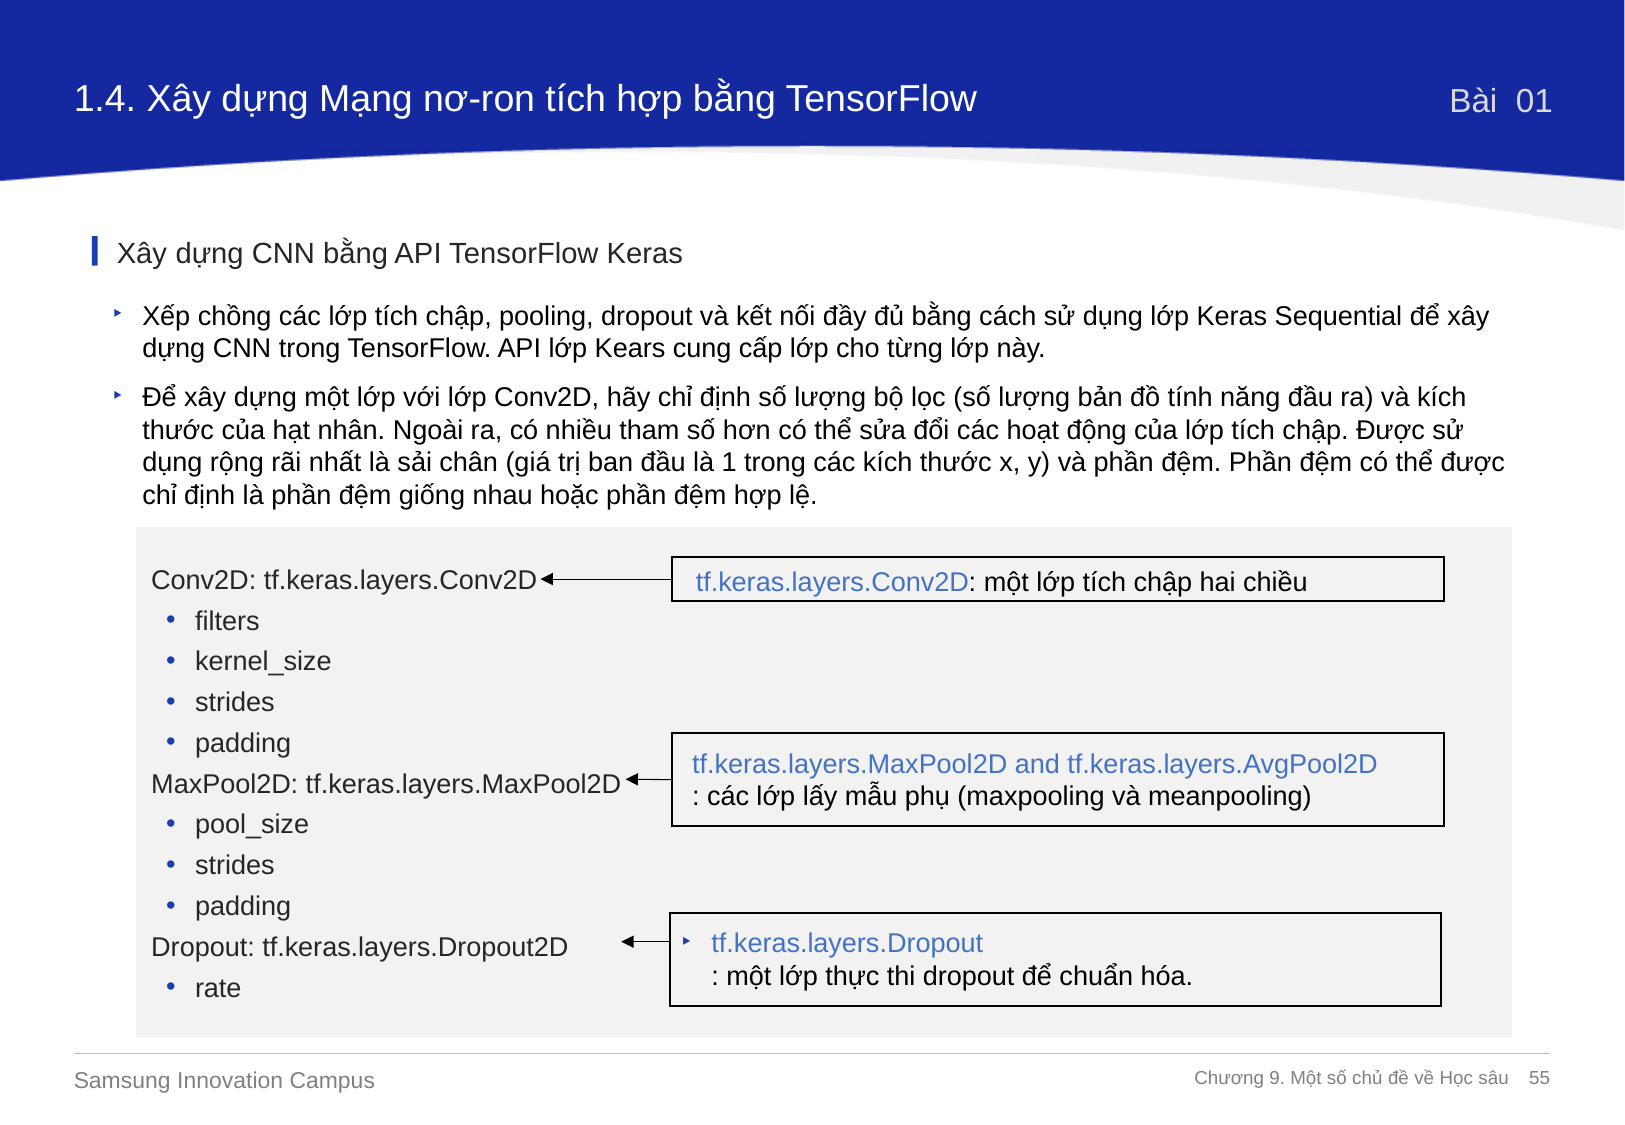

1.4. Xây dựng Mạng nơ-ron tích hợp bằng TensorFlow
Bài  01
Xây dựng CNN bằng API TensorFlow Keras

Xếp chồng các lớp tích chập, pooling, dropout và kết nối đầy đủ bằng cách sử dụng lớp Keras Sequential để xây dựng CNN trong TensorFlow. API lớp Kears cung cấp lớp cho từng lớp này.
Để xây dựng một lớp với lớp Conv2D, hãy chỉ định số lượng bộ lọc (số lượng bản đồ tính năng đầu ra) và kích thước của hạt nhân. Ngoài ra, có nhiều tham số hơn có thể sửa đổi các hoạt động của lớp tích chập. Được sử dụng rộng rãi nhất là sải chân (giá trị ban đầu là 1 trong các kích thước x, y) và phần đệm. Phần đệm có thể được chỉ định là phần đệm giống nhau hoặc phần đệm hợp lệ.
Conv2D: tf.keras.layers.Conv2D
filters
kernel_size
strides
padding
MaxPool2D: tf.keras.layers.MaxPool2D
pool_size
strides
padding
Dropout: tf.keras.layers.Dropout2D
rate
tf.keras.layers.Conv2D: một lớp tích chập hai chiều

tf.keras.layers.MaxPool2D and tf.keras.layers.AvgPool2D
: các lớp lấy mẫu phụ (maxpooling và meanpooling)

tf.keras.layers.Dropout
    : một lớp thực thi dropout để chuẩn hóa.